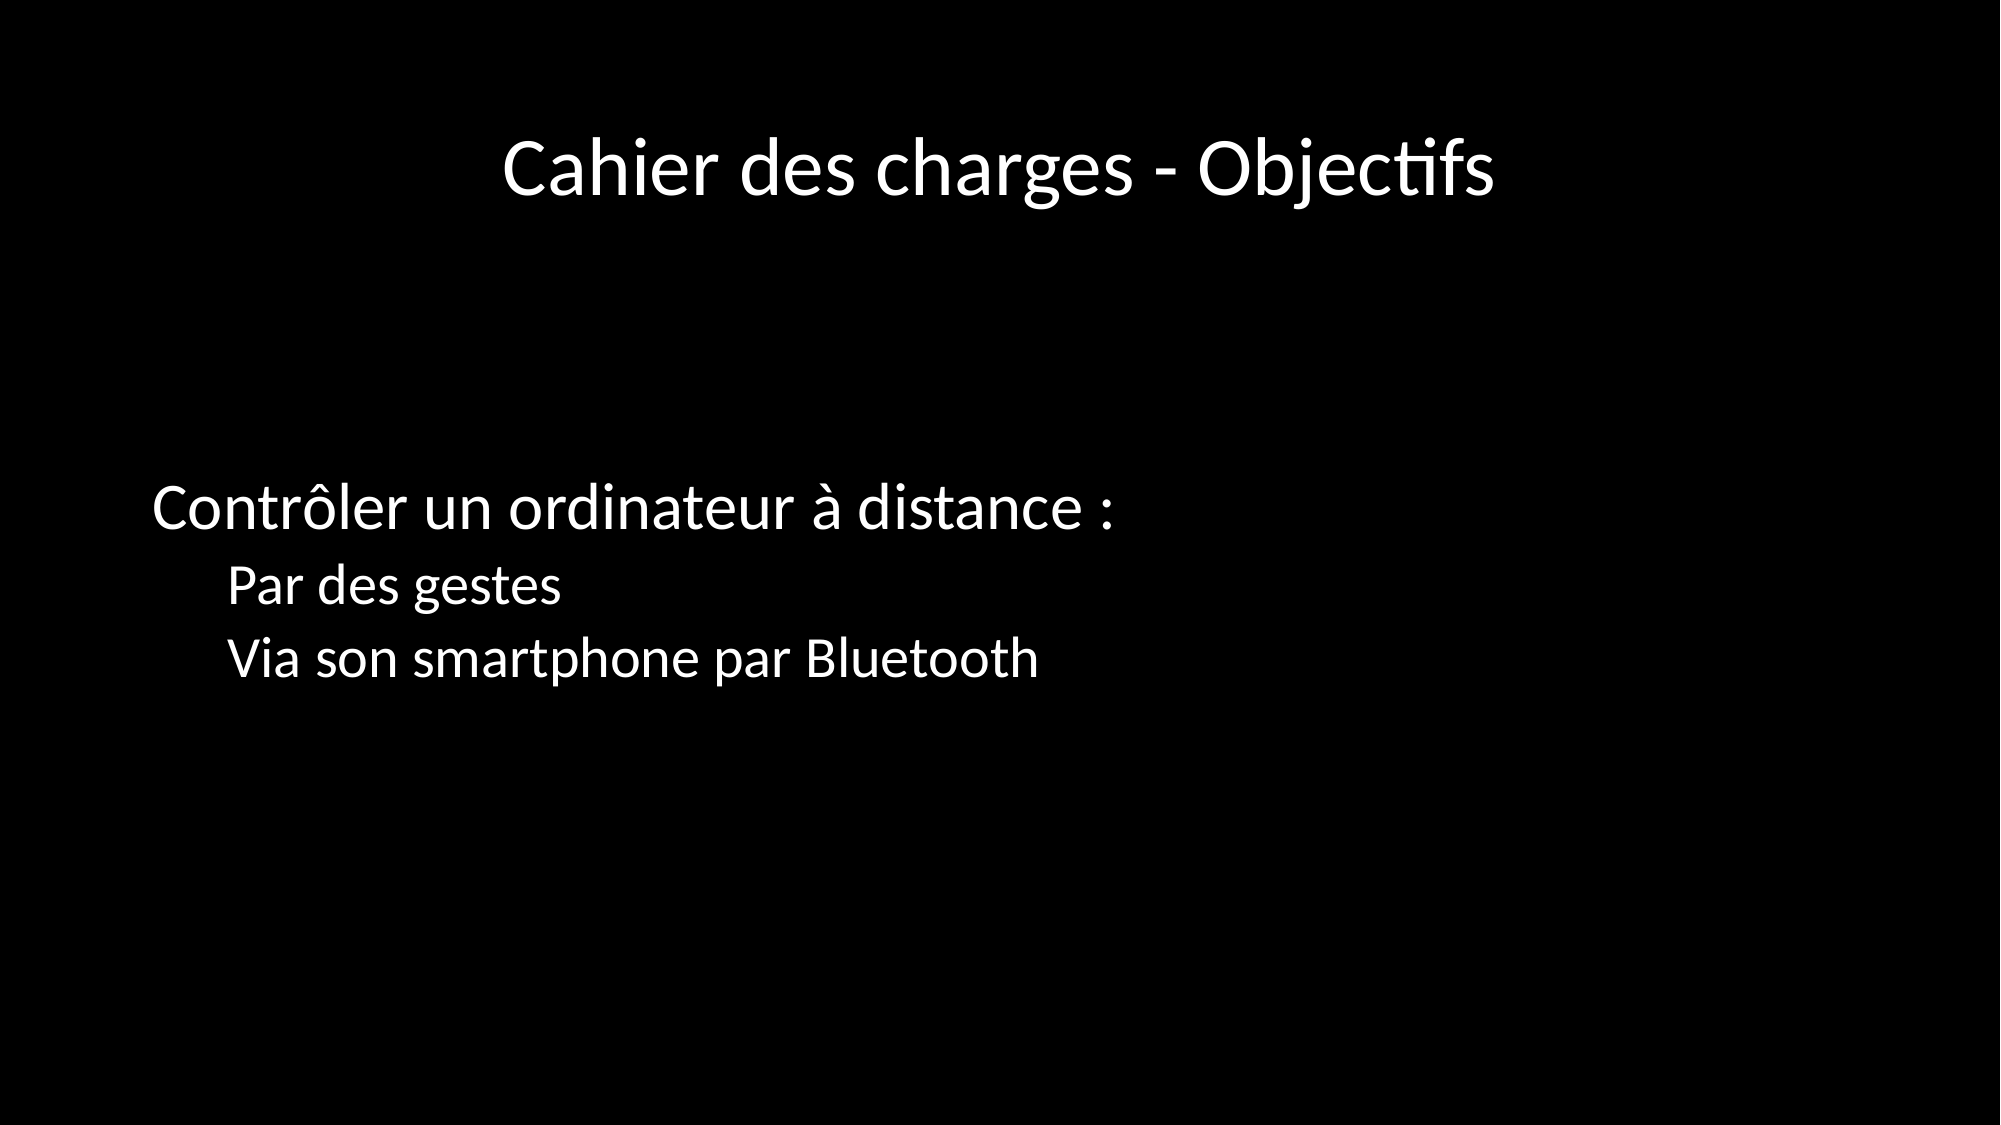

# Cahier des charges - Objectifs
Contrôler un ordinateur à distance :
Par des gestes
Via son smartphone par Bluetooth